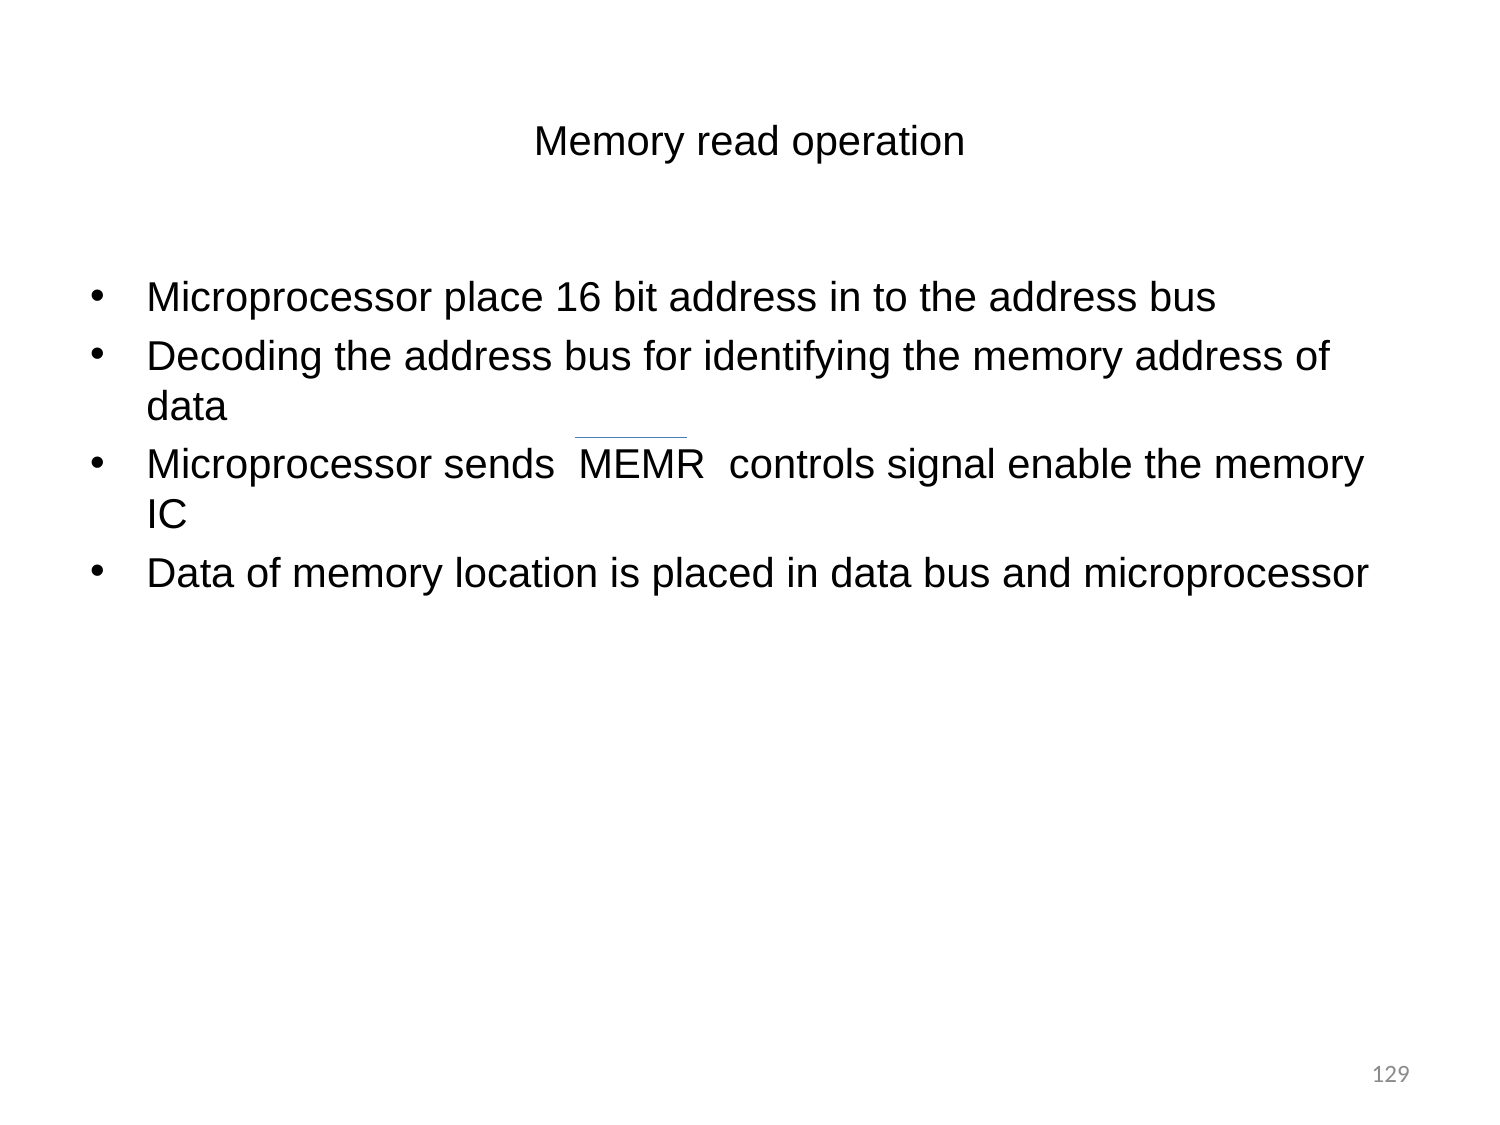

# Memory read operation
Microprocessor place 16 bit address in to the address bus
Decoding the address bus for identifying the memory address of data
Microprocessor sends  MEMR  controls signal enable the memory IC
Data of memory location is placed in data bus and microprocessor
129